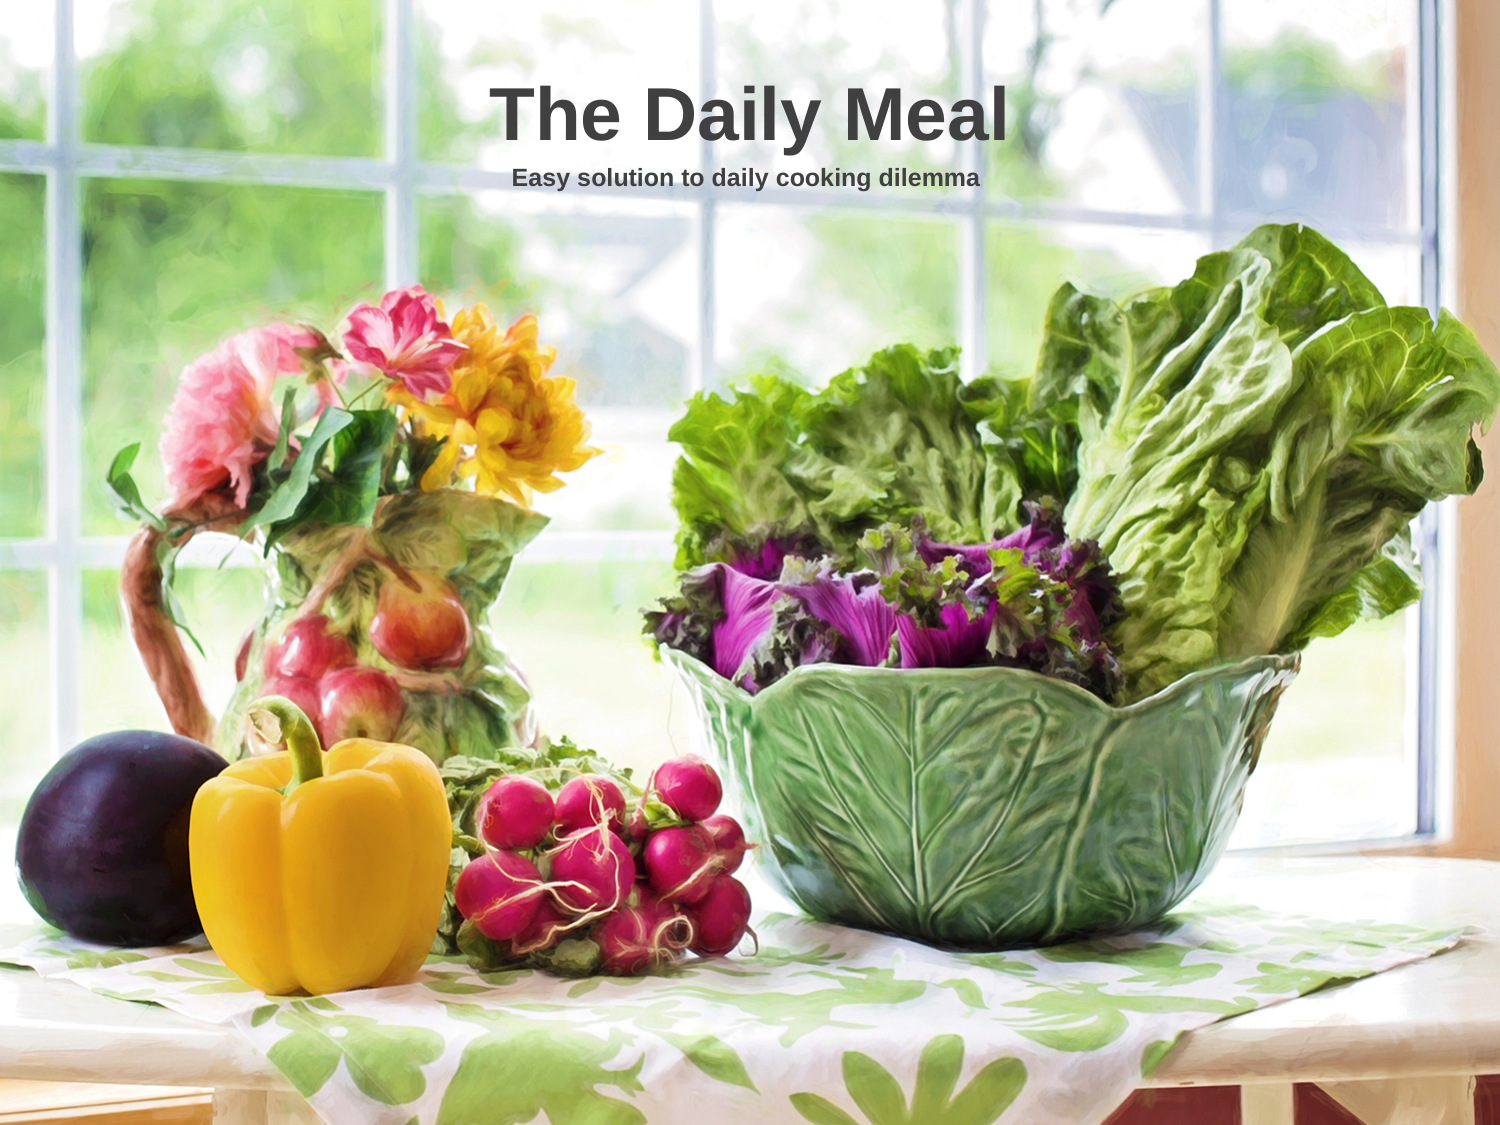

The Daily Meal
Easy solution to daily cooking dilemma